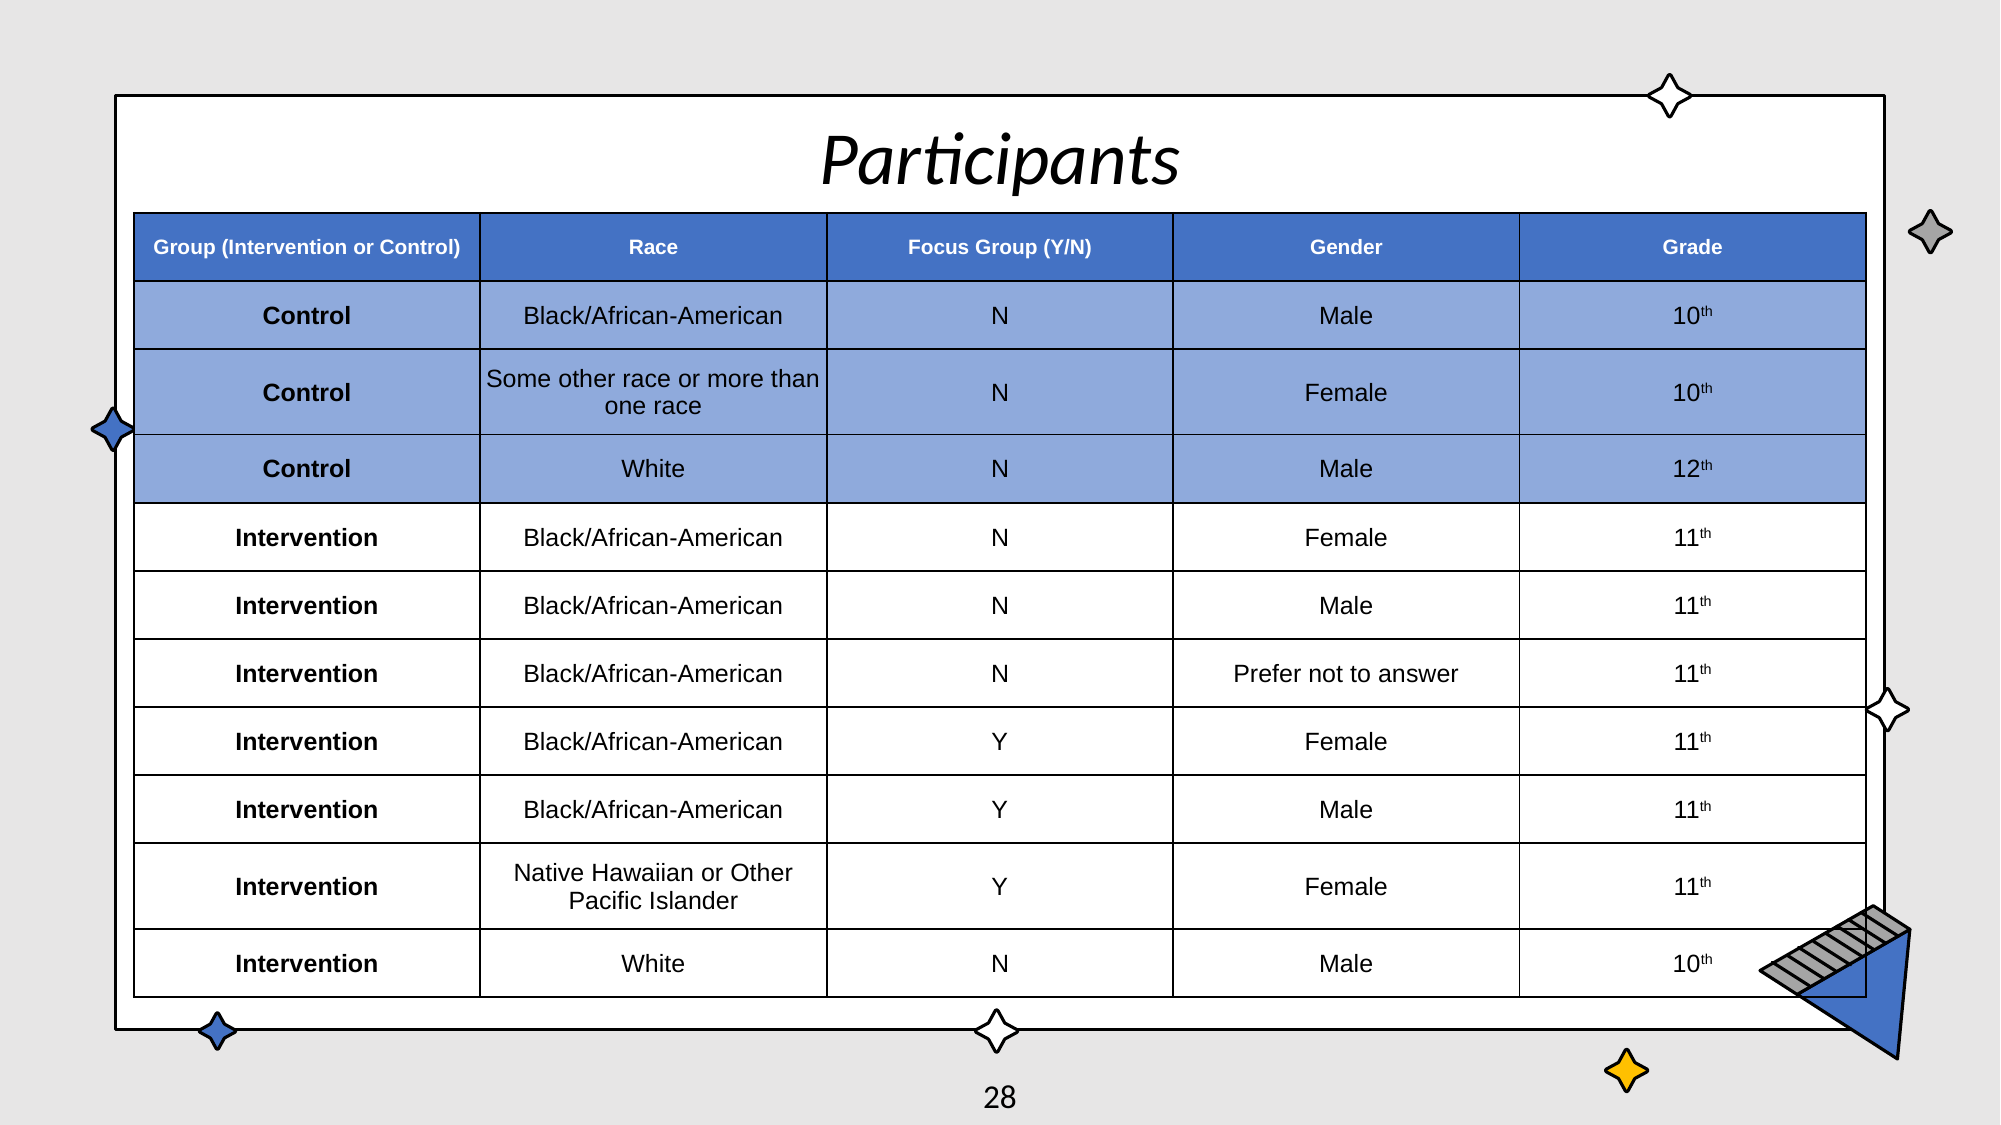

Participants
| Group (Intervention or Control) | Race | Focus Group (Y/N) | Gender | Grade |
| --- | --- | --- | --- | --- |
| Control | Black/African-American | N | Male | 10th |
| Control | Some other race or more than one race | N | Female | 10th |
| Control | White | N | Male | 12th |
| Intervention | Black/African-American | N | Female | 11th |
| Intervention | Black/African-American | N | Male | 11th |
| Intervention | Black/African-American | N | Prefer not to answer | 11th |
| Intervention | Black/African-American | Y | Female | 11th |
| Intervention | Black/African-American | Y | Male | 11th |
| Intervention | Native Hawaiian or Other Pacific Islander | Y | Female | 11th |
| Intervention | White | N | Male | 10th |
28